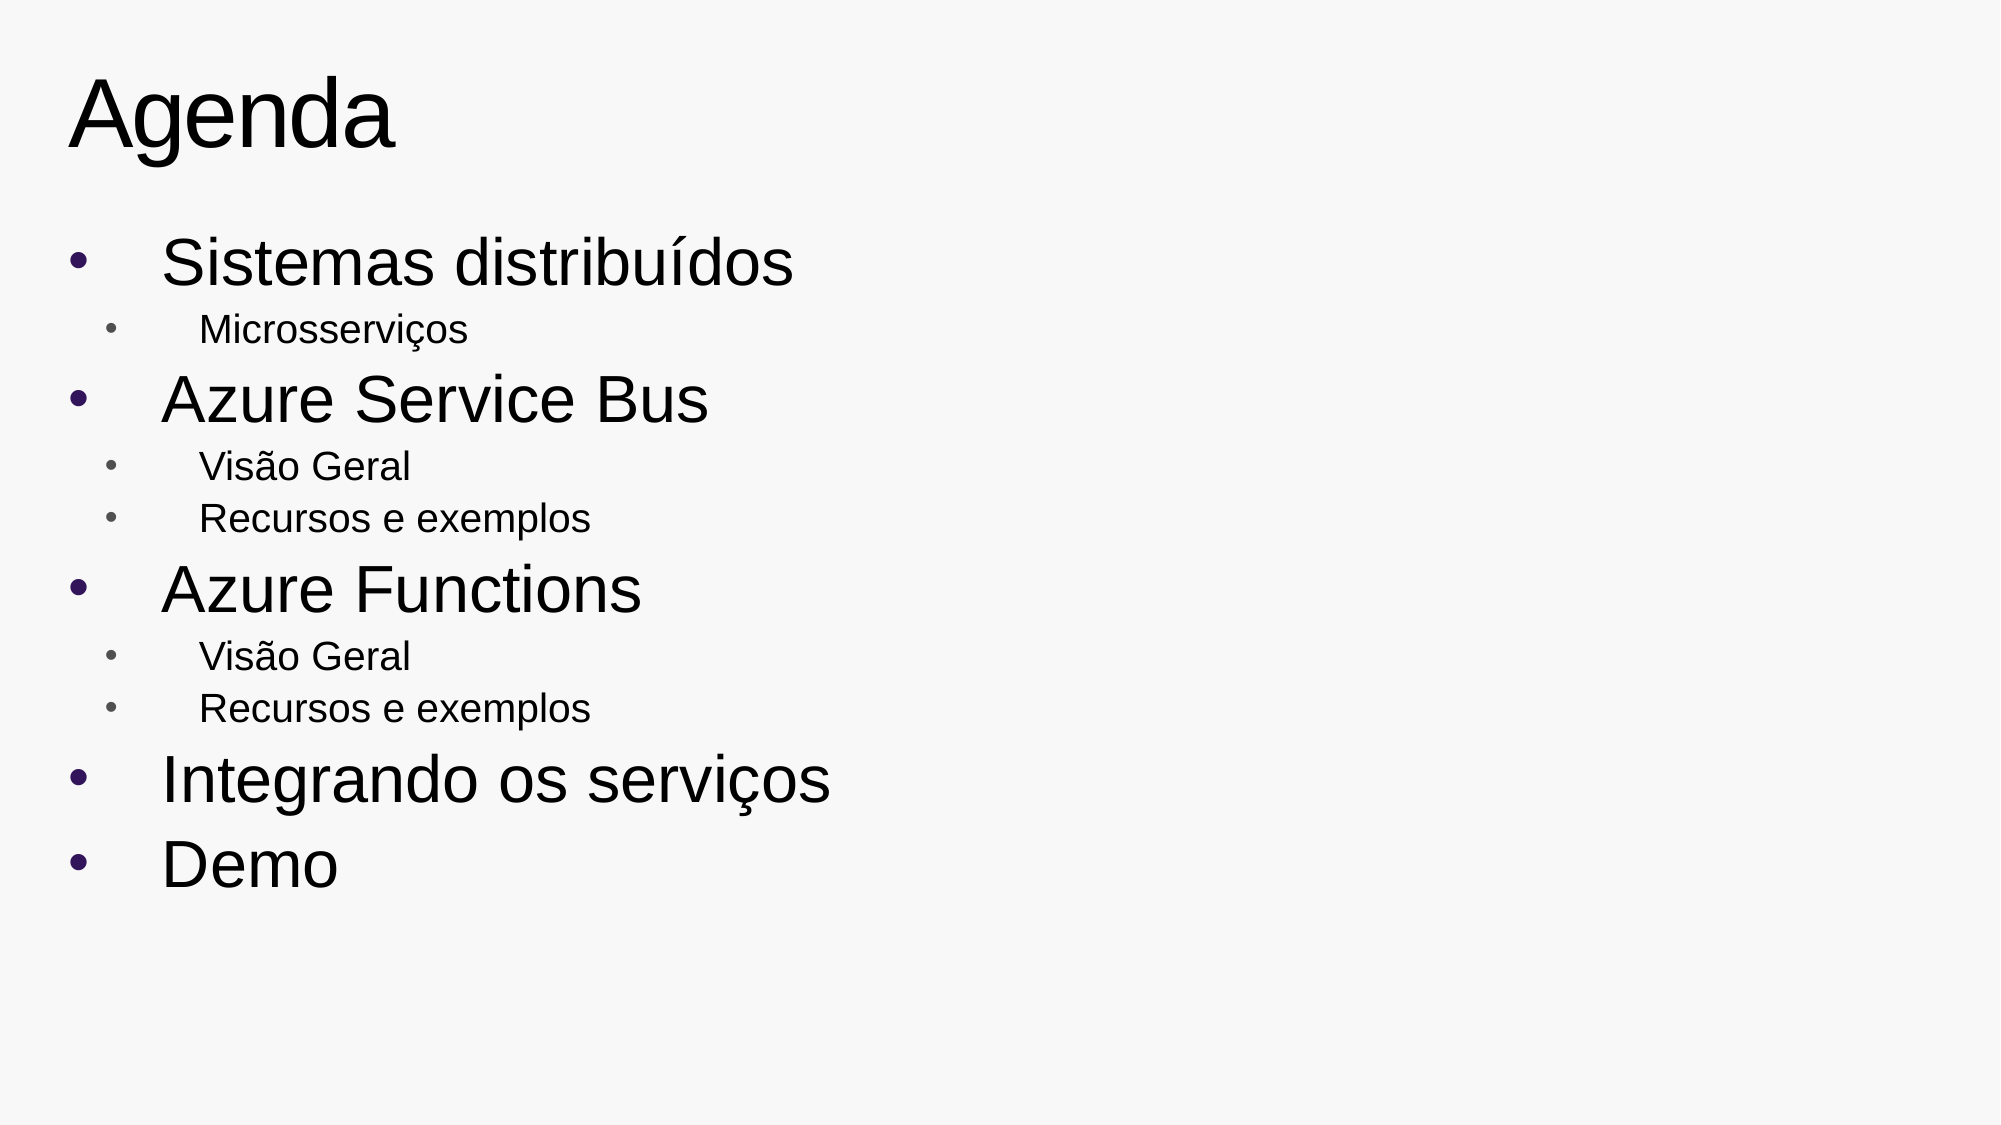

# Agenda
Sistemas distribuídos
Microsserviços
Azure Service Bus
Visão Geral
Recursos e exemplos
Azure Functions
Visão Geral
Recursos e exemplos
Integrando os serviços
Demo